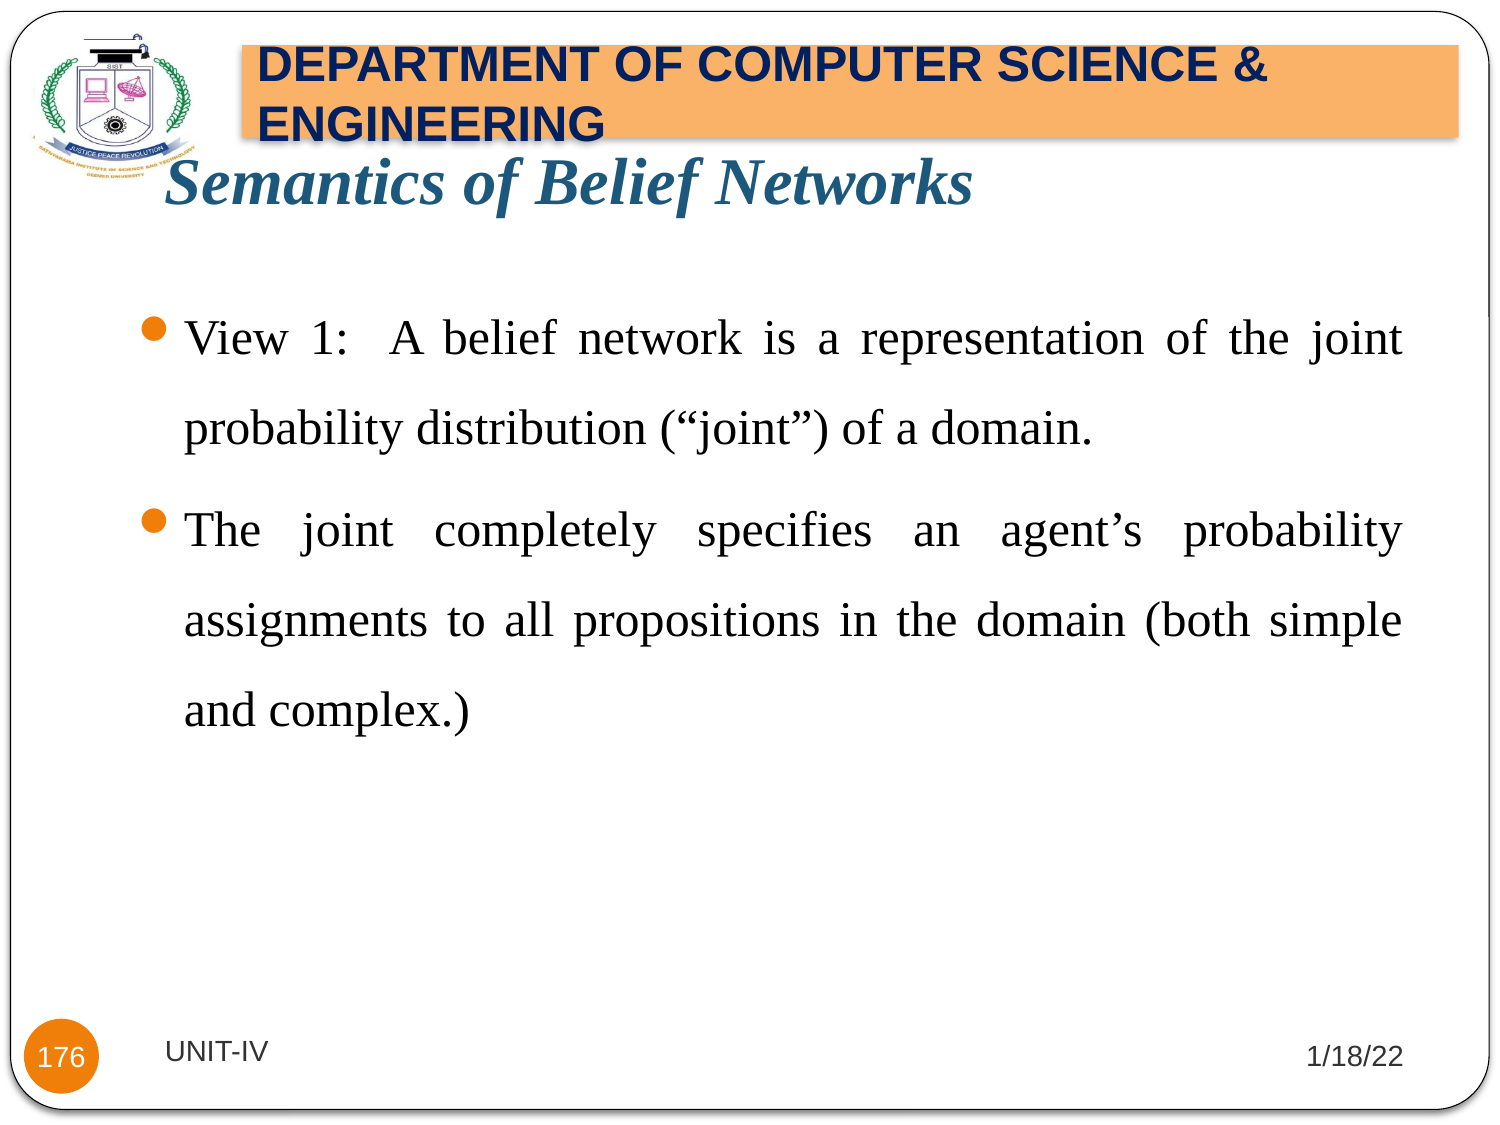

# Semantics of Belief Networks
View 1:  A belief network is a representation of the joint probability distribution (“joint”) of a domain.
The joint completely specifies an agent’s probability assignments to all propositions in the domain (both simple and complex.)
UNIT-IV
1/18/22
176